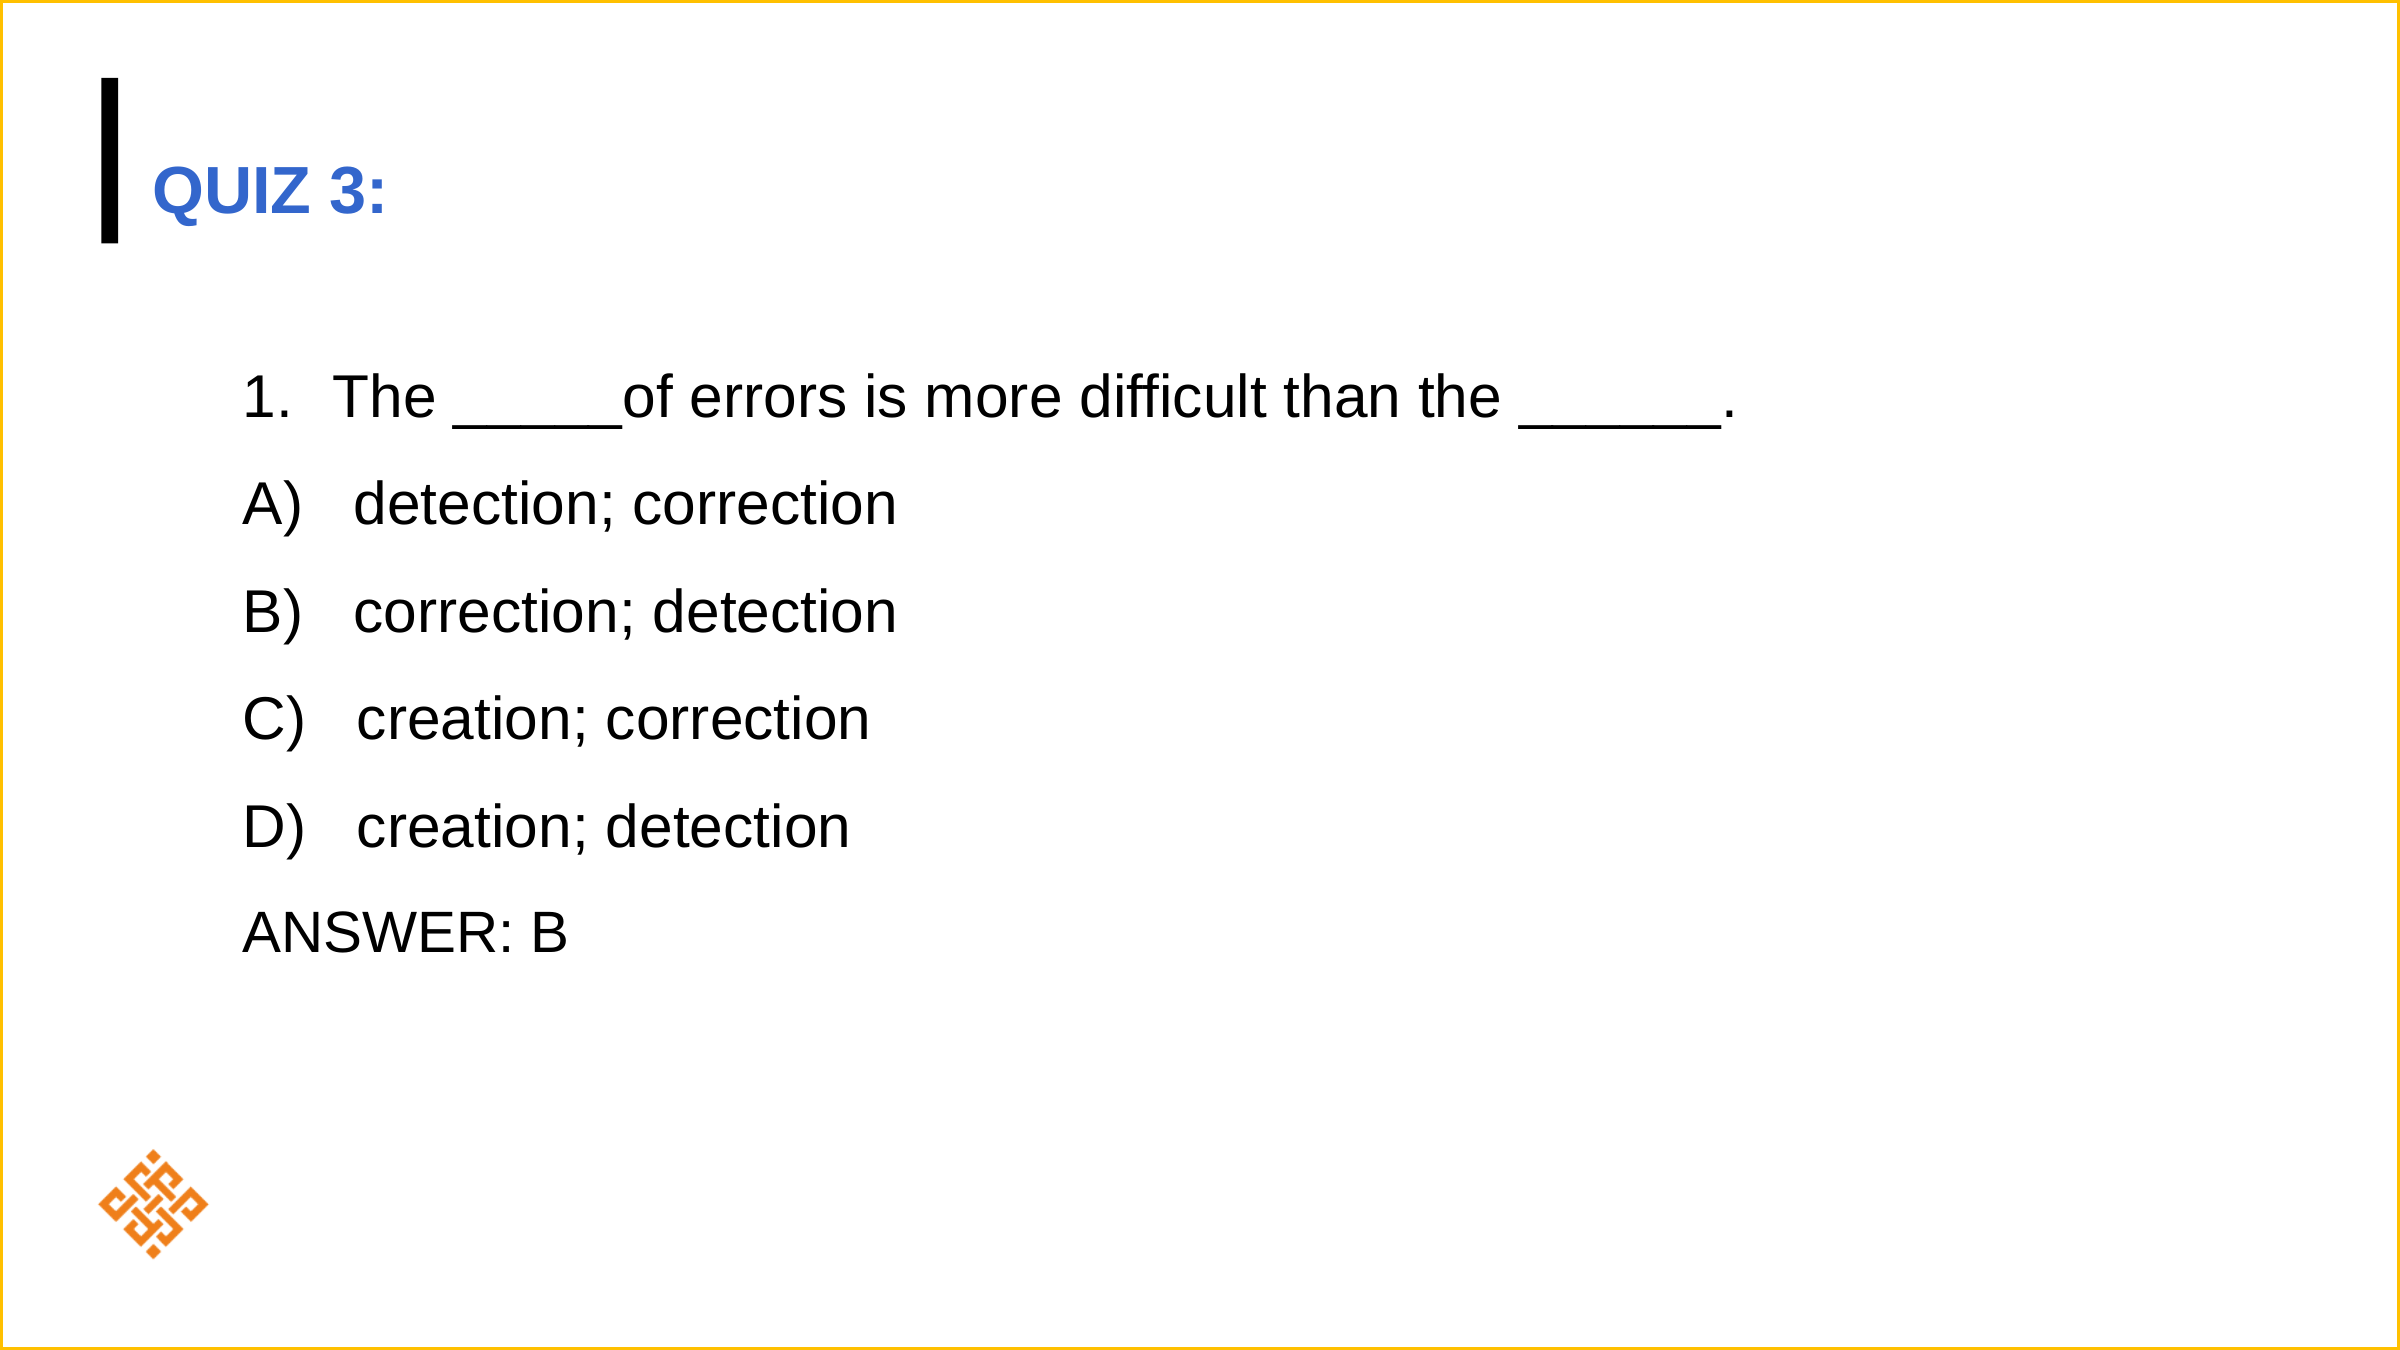

QUIZ 3:

The _____of errors is more difficult than the ______.
A)   detection; correction
B)   correction; detection
C)   creation; correction
D)   creation; detection
ANSWER: B